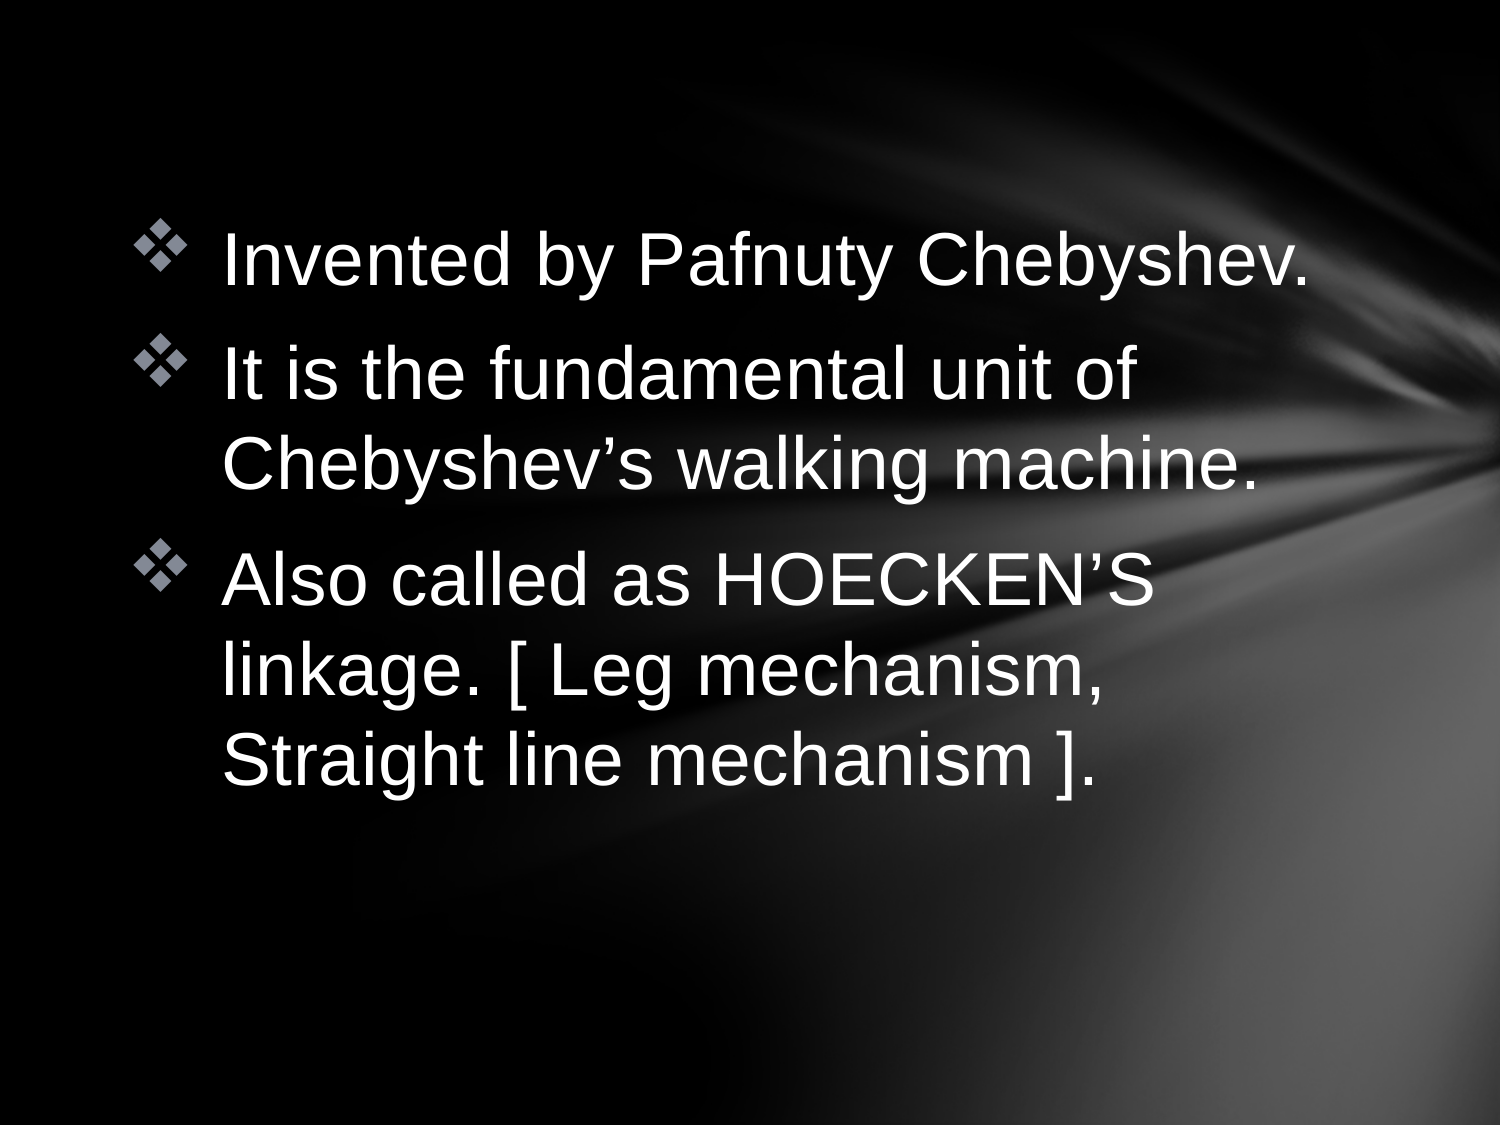

Invented by Pafnuty Chebyshev.
It is the fundamental unit of Chebyshev’s walking machine.
Also called as HOECKEN’S linkage. [ Leg mechanism, Straight line mechanism ].